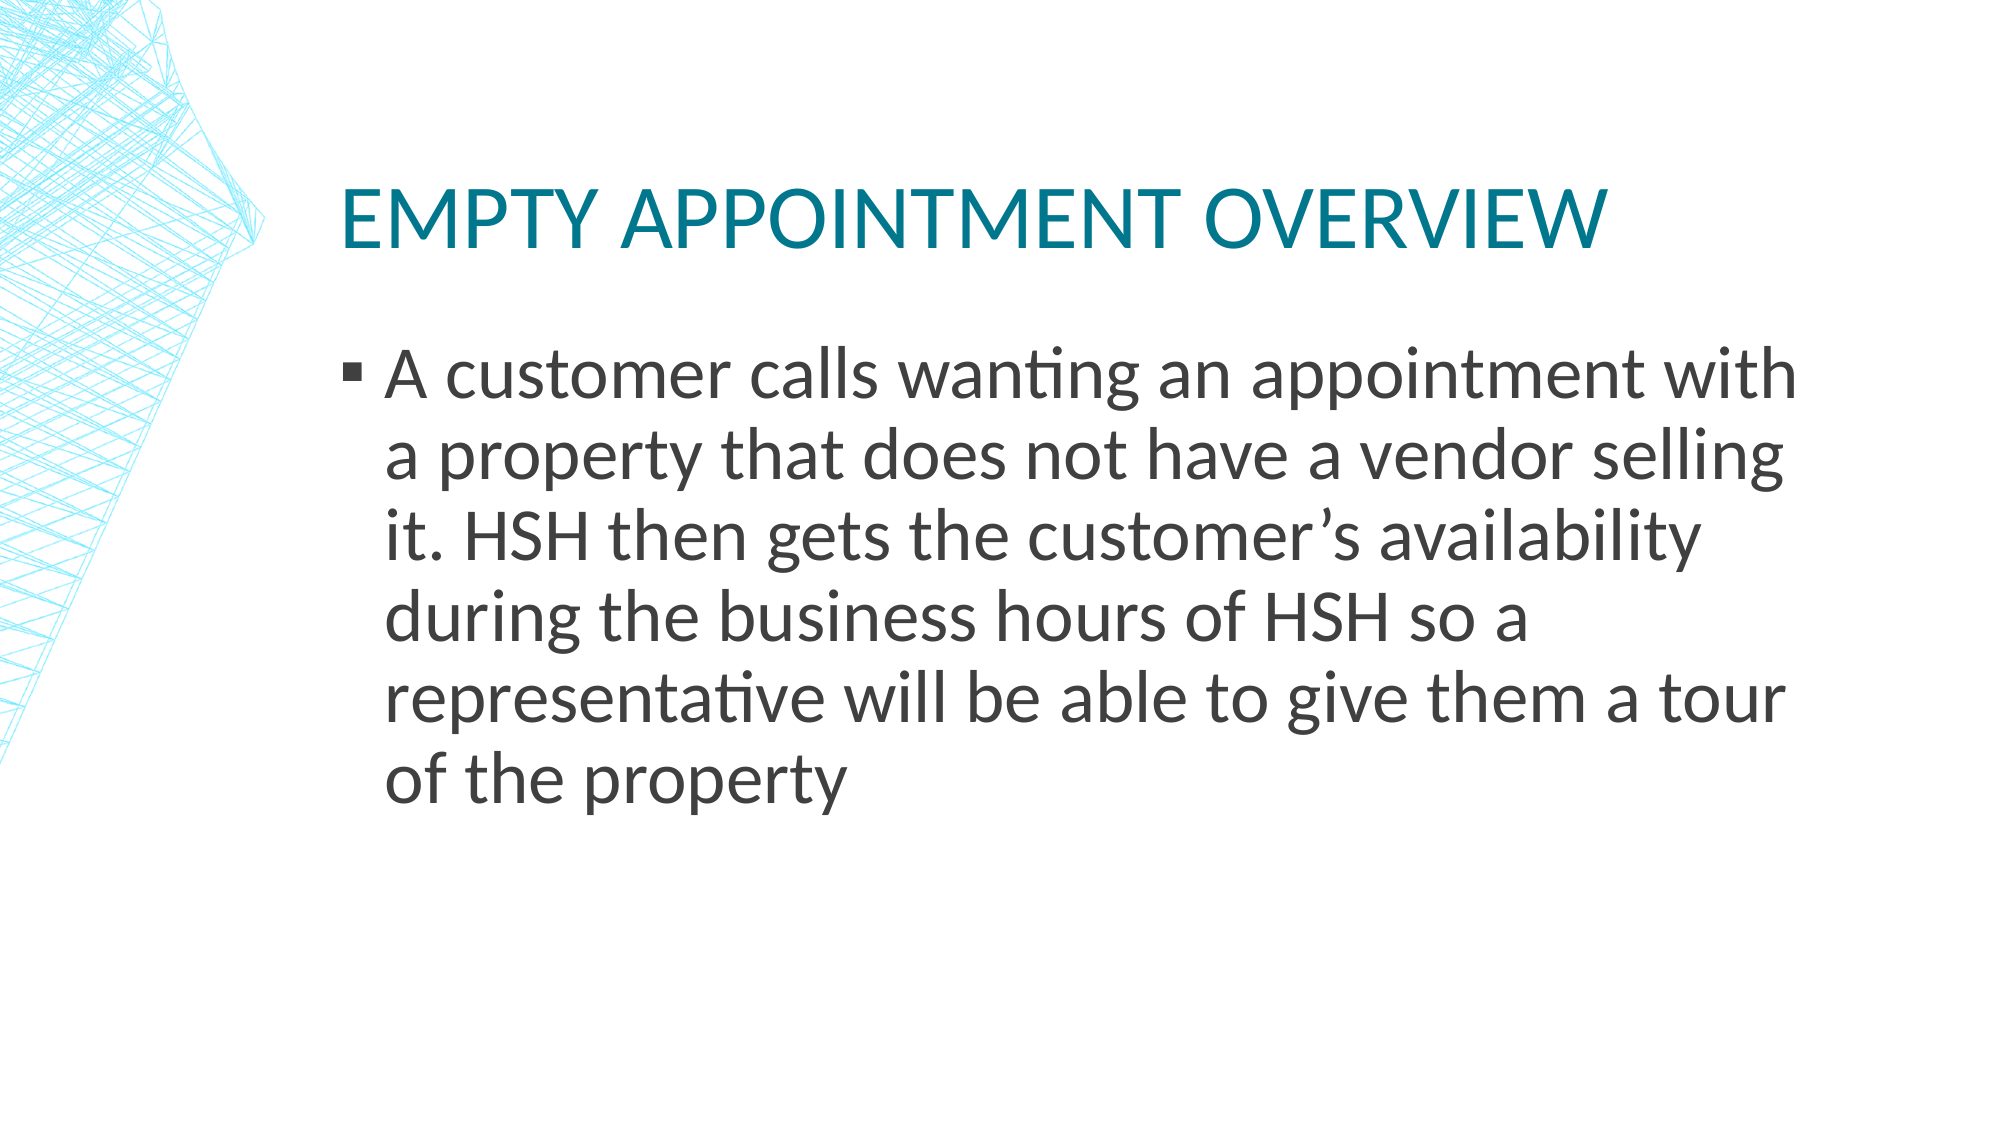

# Empty appointment overview
A customer calls wanting an appointment with a property that does not have a vendor selling it. HSH then gets the customer’s availability during the business hours of HSH so a representative will be able to give them a tour of the property